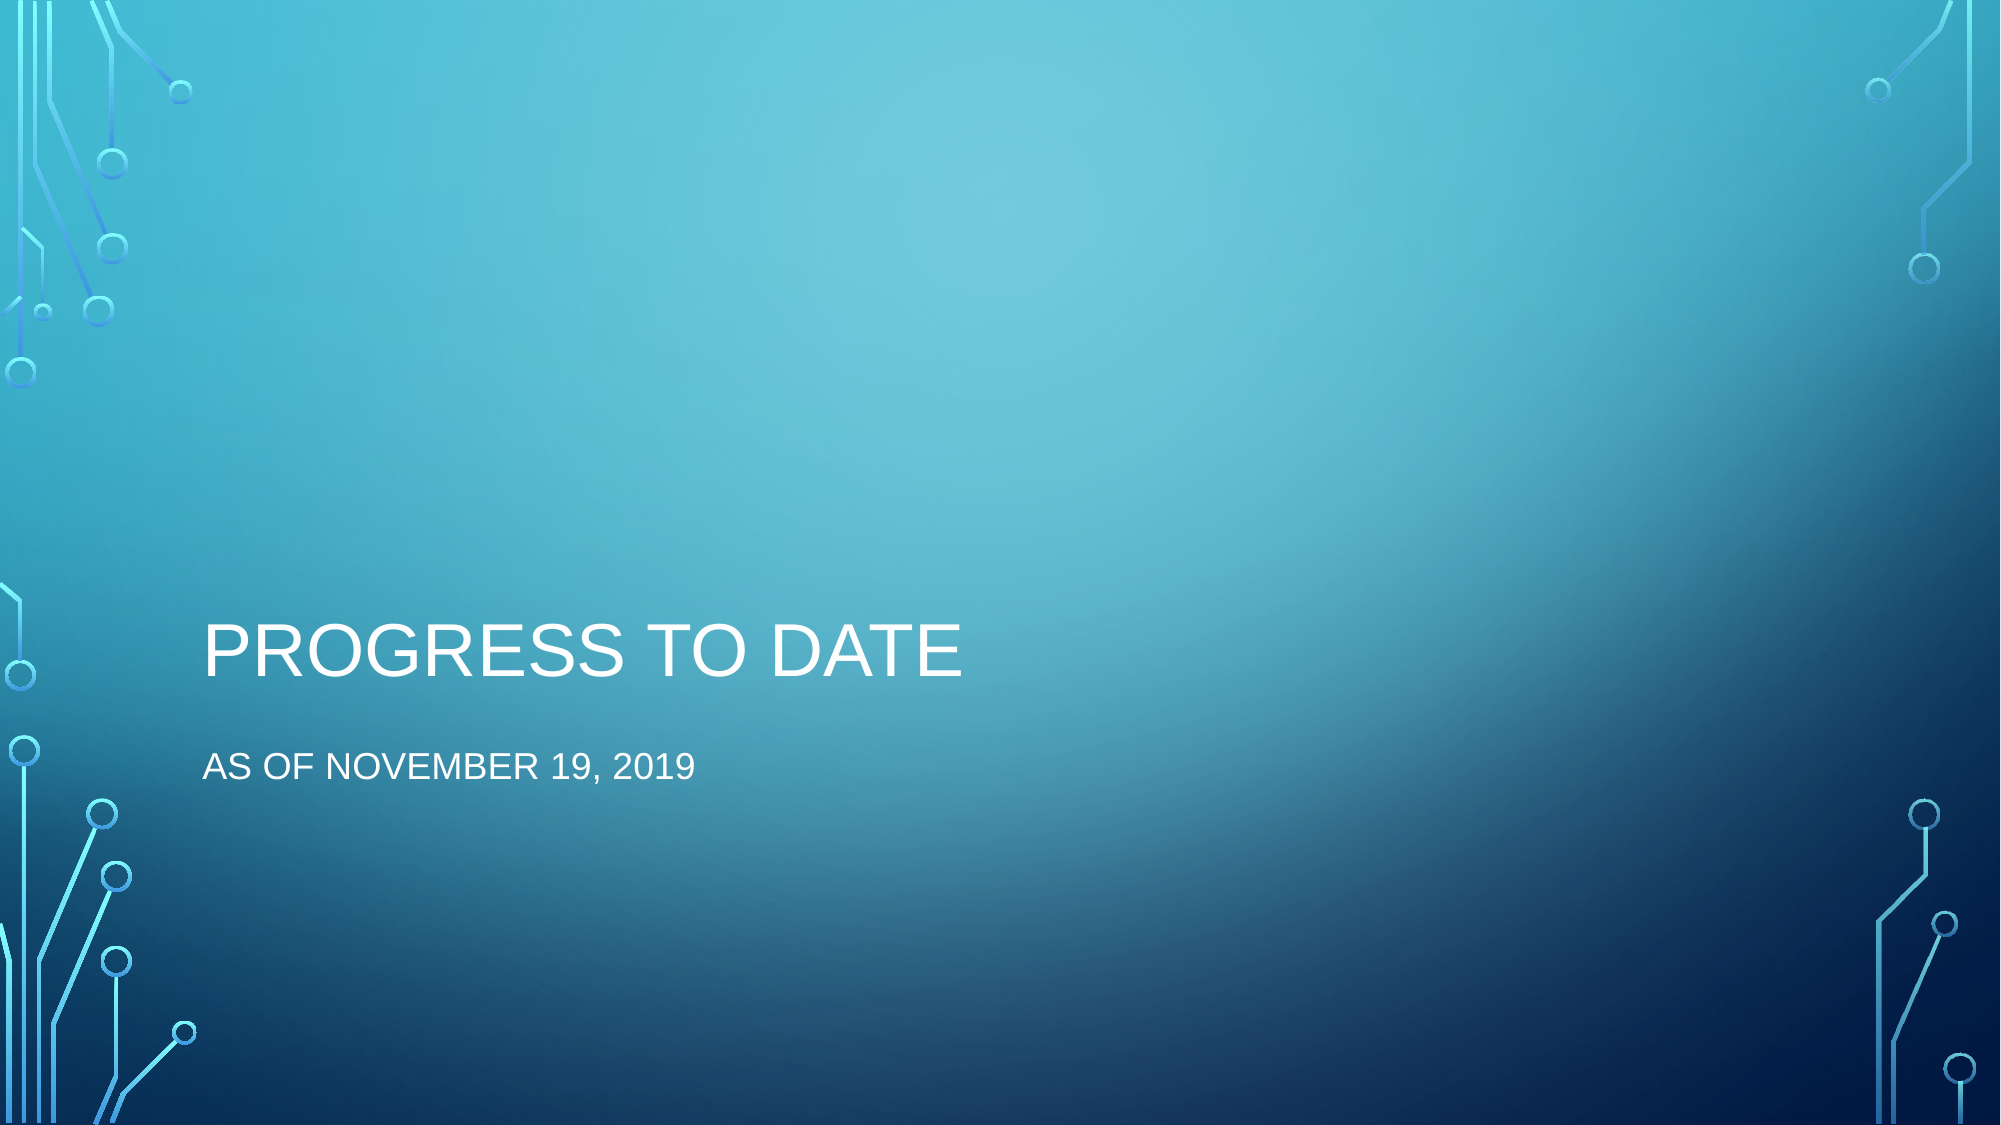

# Progress to date
As of November 19, 2019